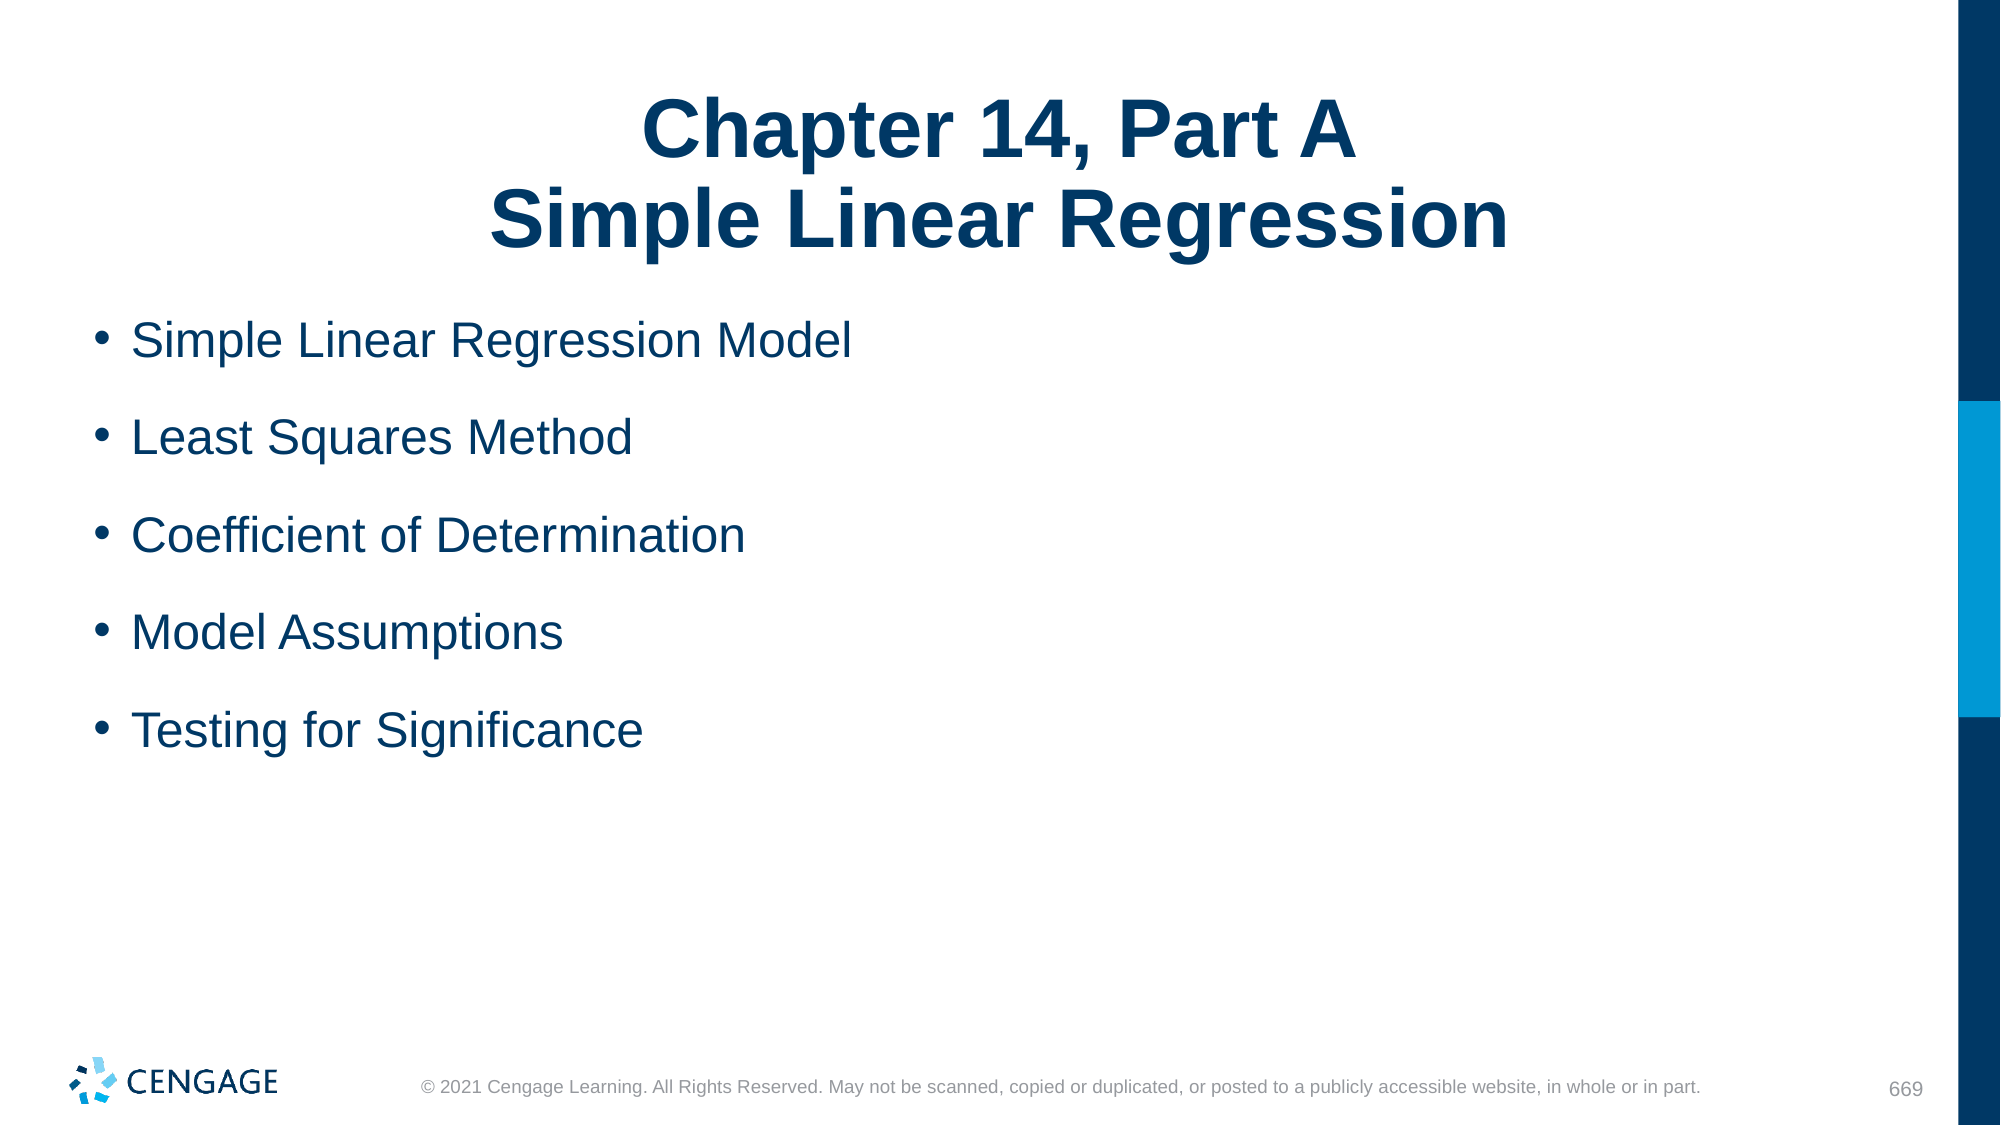

# Chapter 14, Part A Simple Linear Regression
Simple Linear Regression Model
Least Squares Method
Coefficient of Determination
Model Assumptions
Testing for Significance